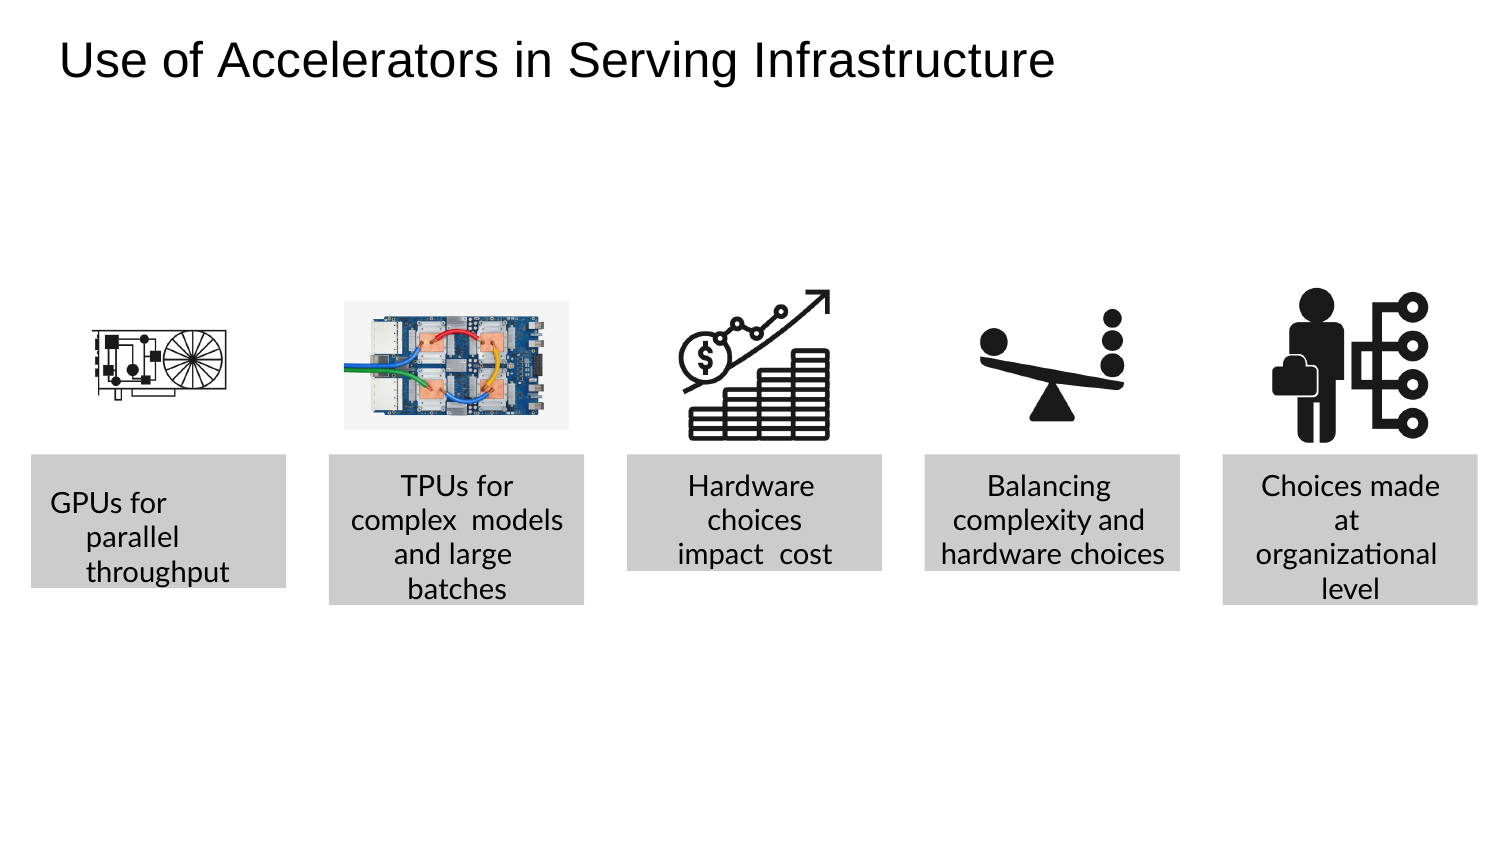

Use of Accelerators in Serving Infrastructure

GPUs for parallel  throughput
TPUs for complex  models and large  batches
Hardware  choices impact  cost
Balancing  complexity and  hardware choices
Choices made at  organizational  level